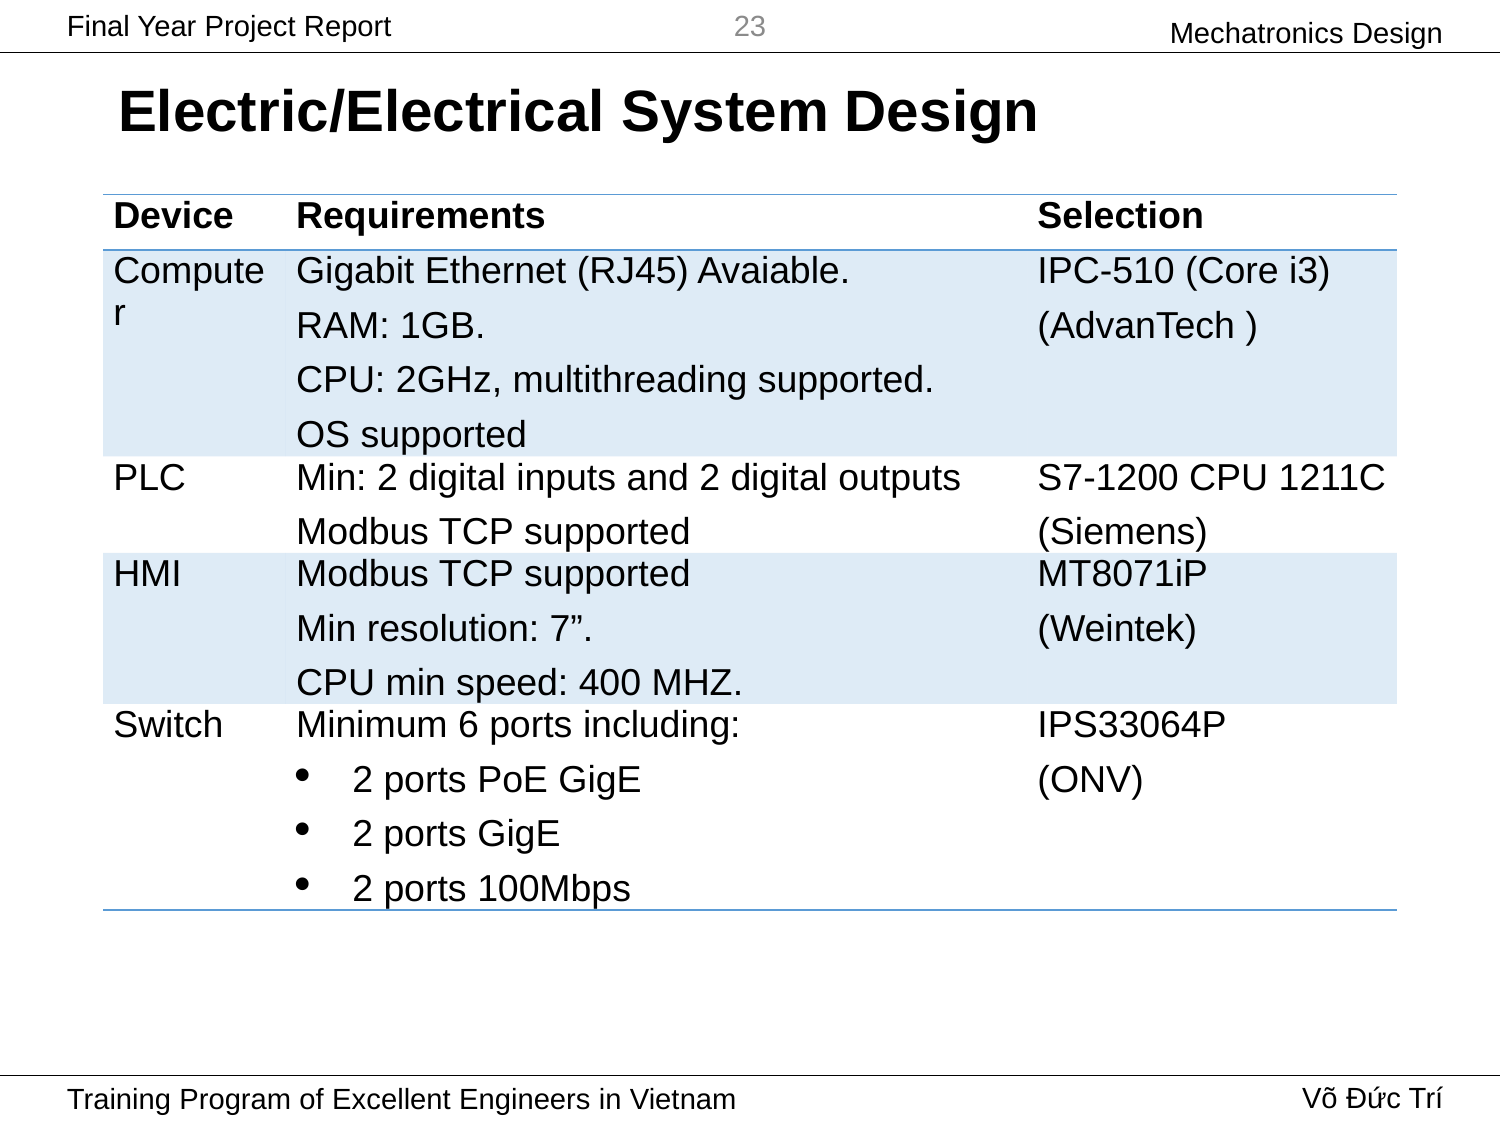

Mechatronics Design
23
# Electric/Electrical System Design
| Device | Requirements | Selection |
| --- | --- | --- |
| Computer | Gigabit Ethernet (RJ45) Avaiable. RAM: 1GB. CPU: 2GHz, multithreading supported. OS supported | IPC-510 (Core i3) (AdvanTech ) |
| PLC | Min: 2 digital inputs and 2 digital outputs Modbus TCP supported | S7-1200 CPU 1211C (Siemens) |
| HMI | Modbus TCP supported Min resolution: 7”. CPU min speed: 400 MHZ. | MT8071iP (Weintek) |
| Switch | Minimum 6 ports including: 2 ports PoE GigE 2 ports GigE 2 ports 100Mbps | IPS33064P (ONV) |